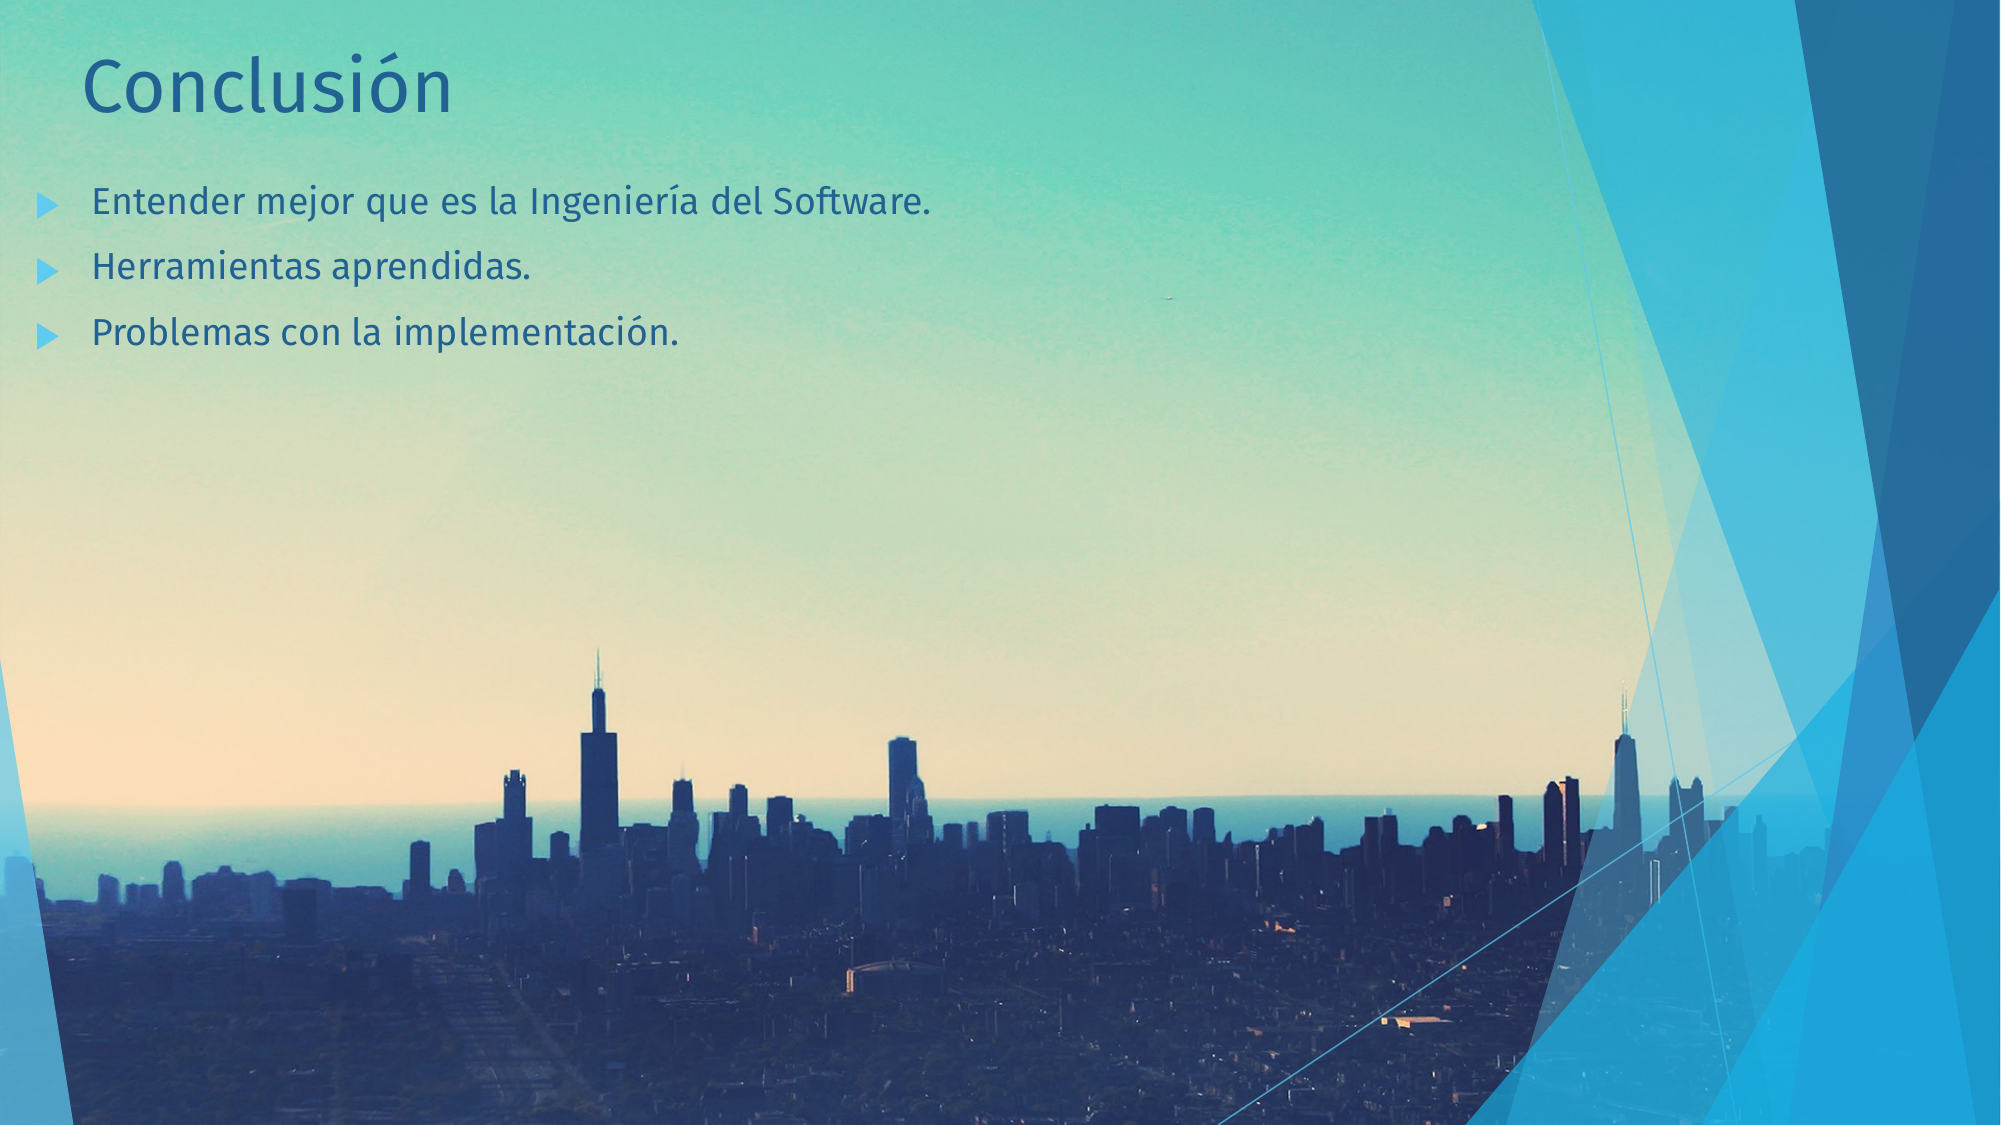

# Conclusión
Entender mejor que es la Ingeniería del Software.
Herramientas aprendidas.
Problemas con la implementación.